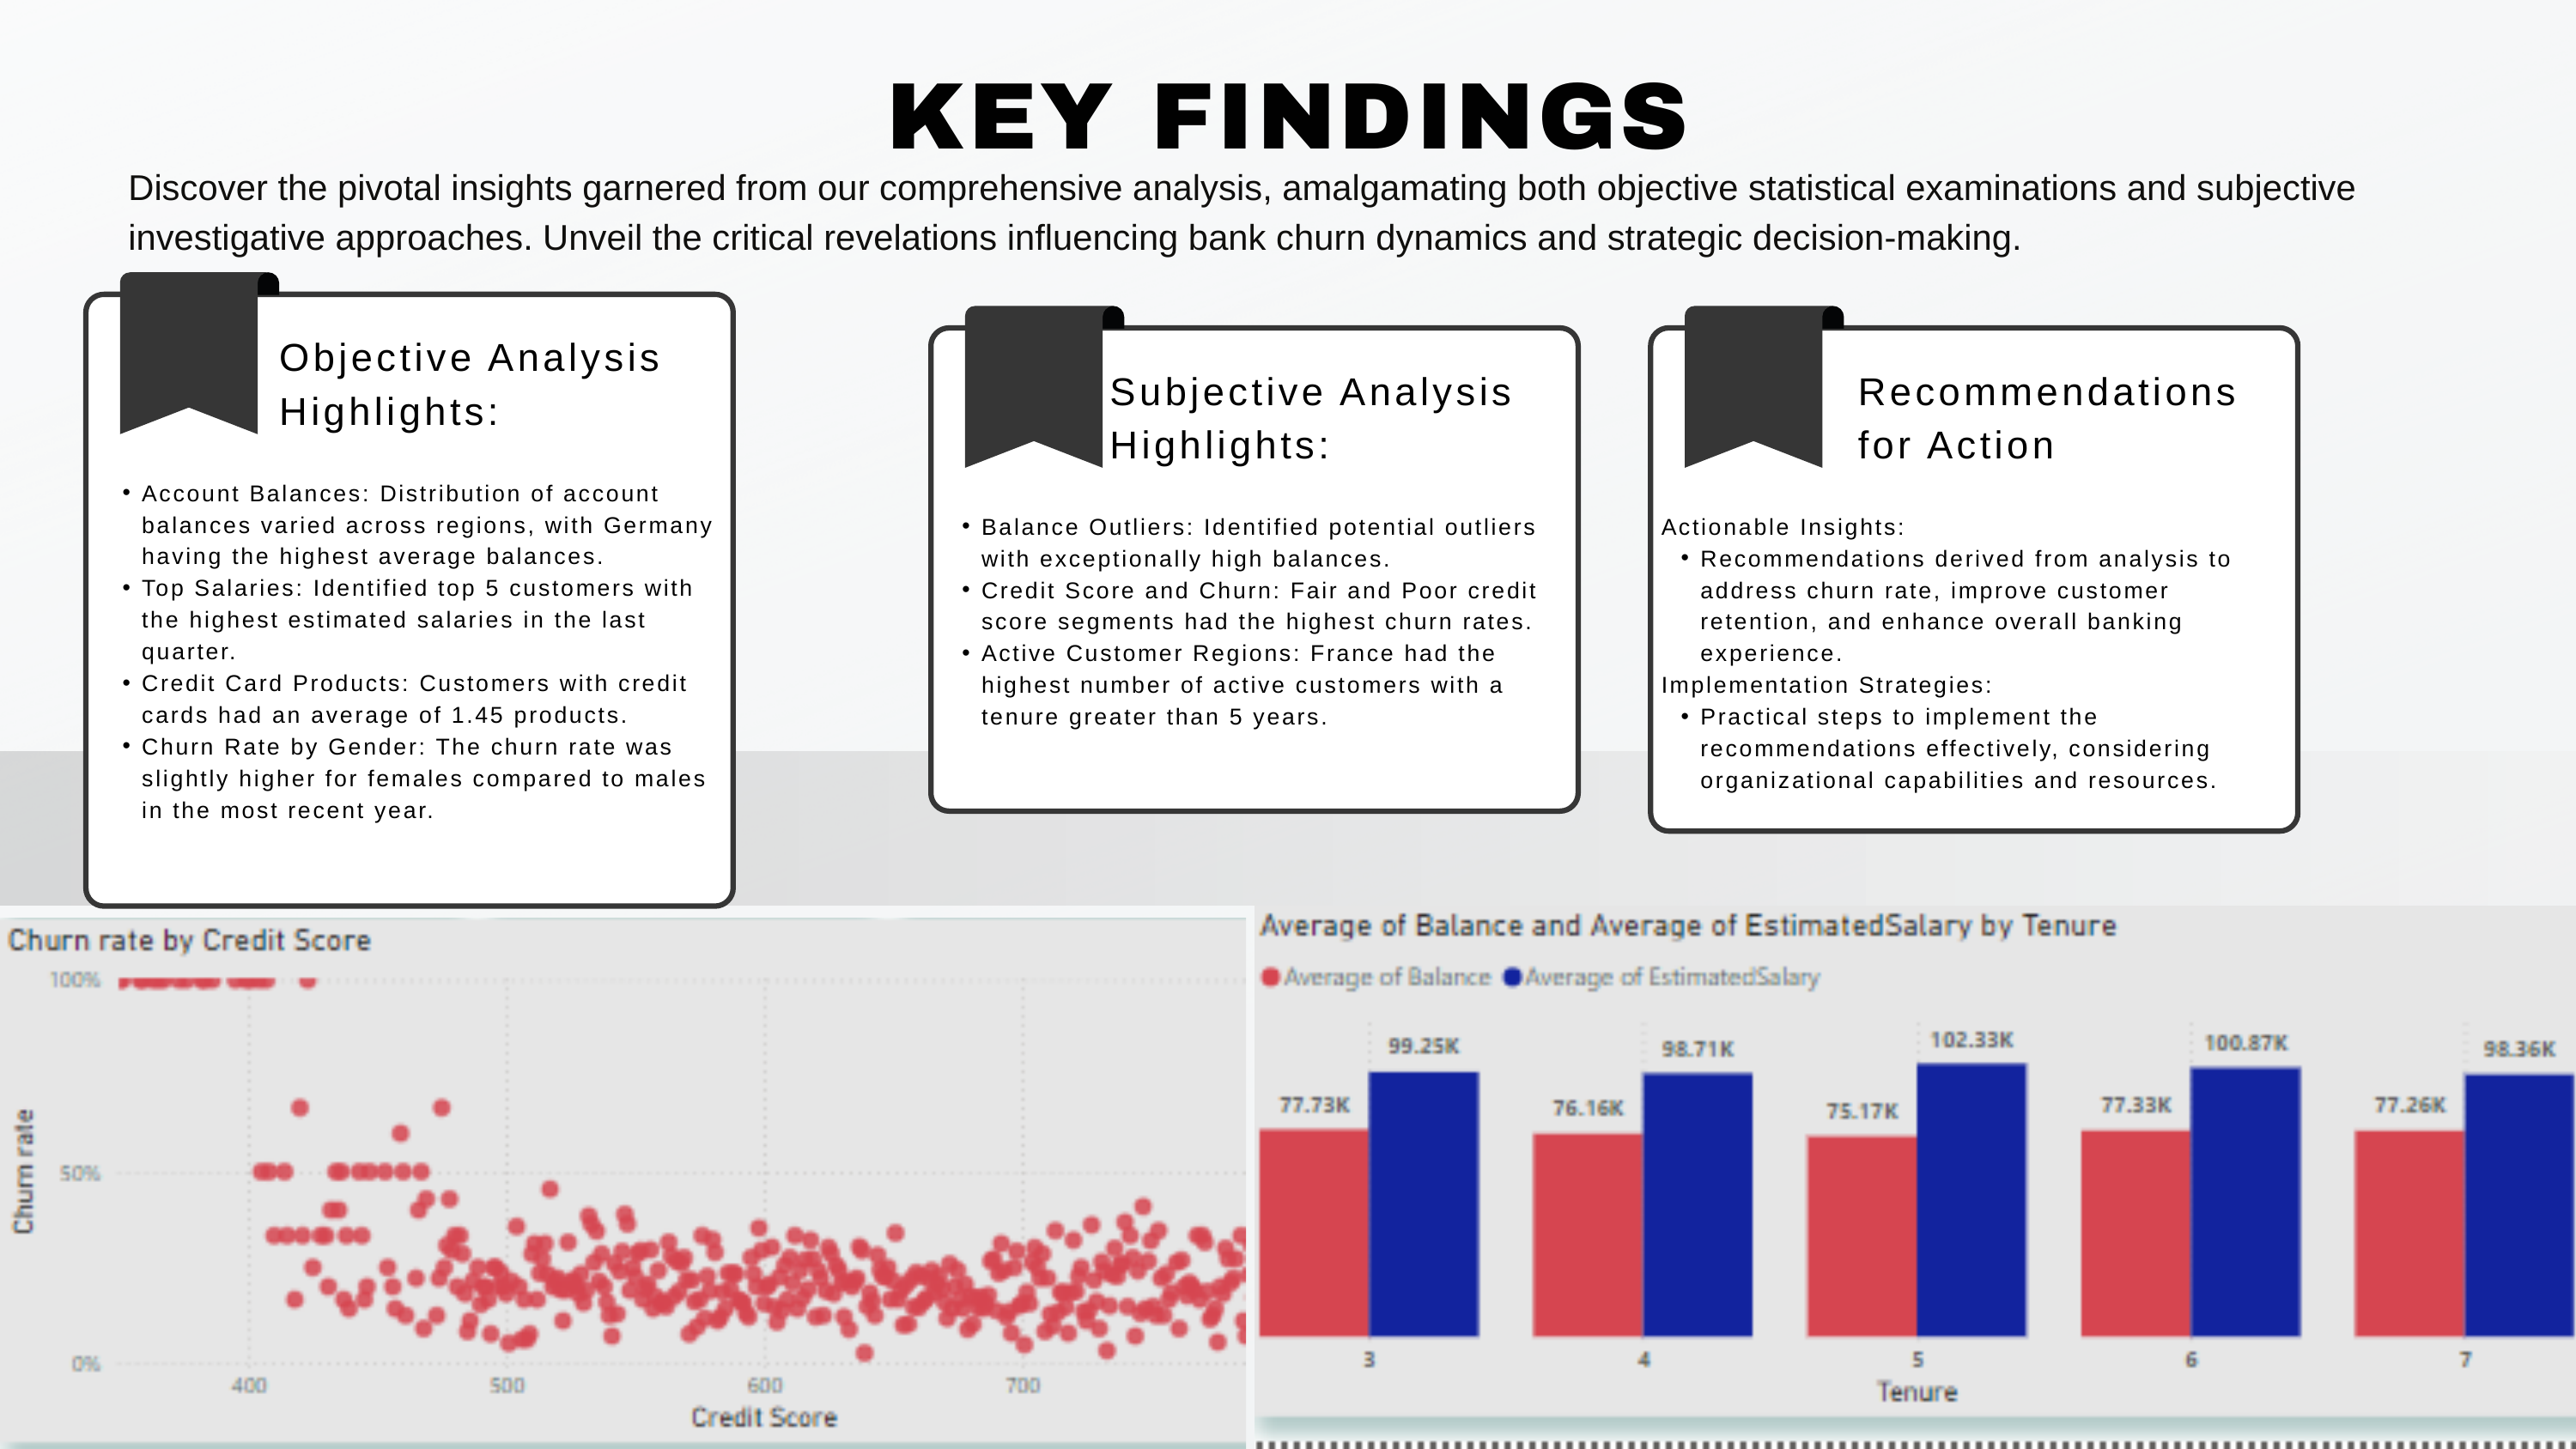

KEY FINDINGS
Discover the pivotal insights garnered from our comprehensive analysis, amalgamating both objective statistical examinations and subjective investigative approaches. Unveil the critical revelations influencing bank churn dynamics and strategic decision-making.

Objective Analysis Highlights:

Subjective Analysis Highlights:
Recommendations for Action
Account Balances: Distribution of account balances varied across regions, with Germany having the highest average balances.
Top Salaries: Identified top 5 customers with the highest estimated salaries in the last quarter.
Credit Card Products: Customers with credit cards had an average of 1.45 products.
Churn Rate by Gender: The churn rate was slightly higher for females compared to males in the most recent year.

Balance Outliers: Identified potential outliers with exceptionally high balances.
Credit Score and Churn: Fair and Poor credit score segments had the highest churn rates.
Active Customer Regions: France had the highest number of active customers with a tenure greater than 5 years.

Actionable Insights:
Recommendations derived from analysis to address churn rate, improve customer retention, and enhance overall banking experience.
Implementation Strategies:
Practical steps to implement the recommendations effectively, considering organizational capabilities and resources.